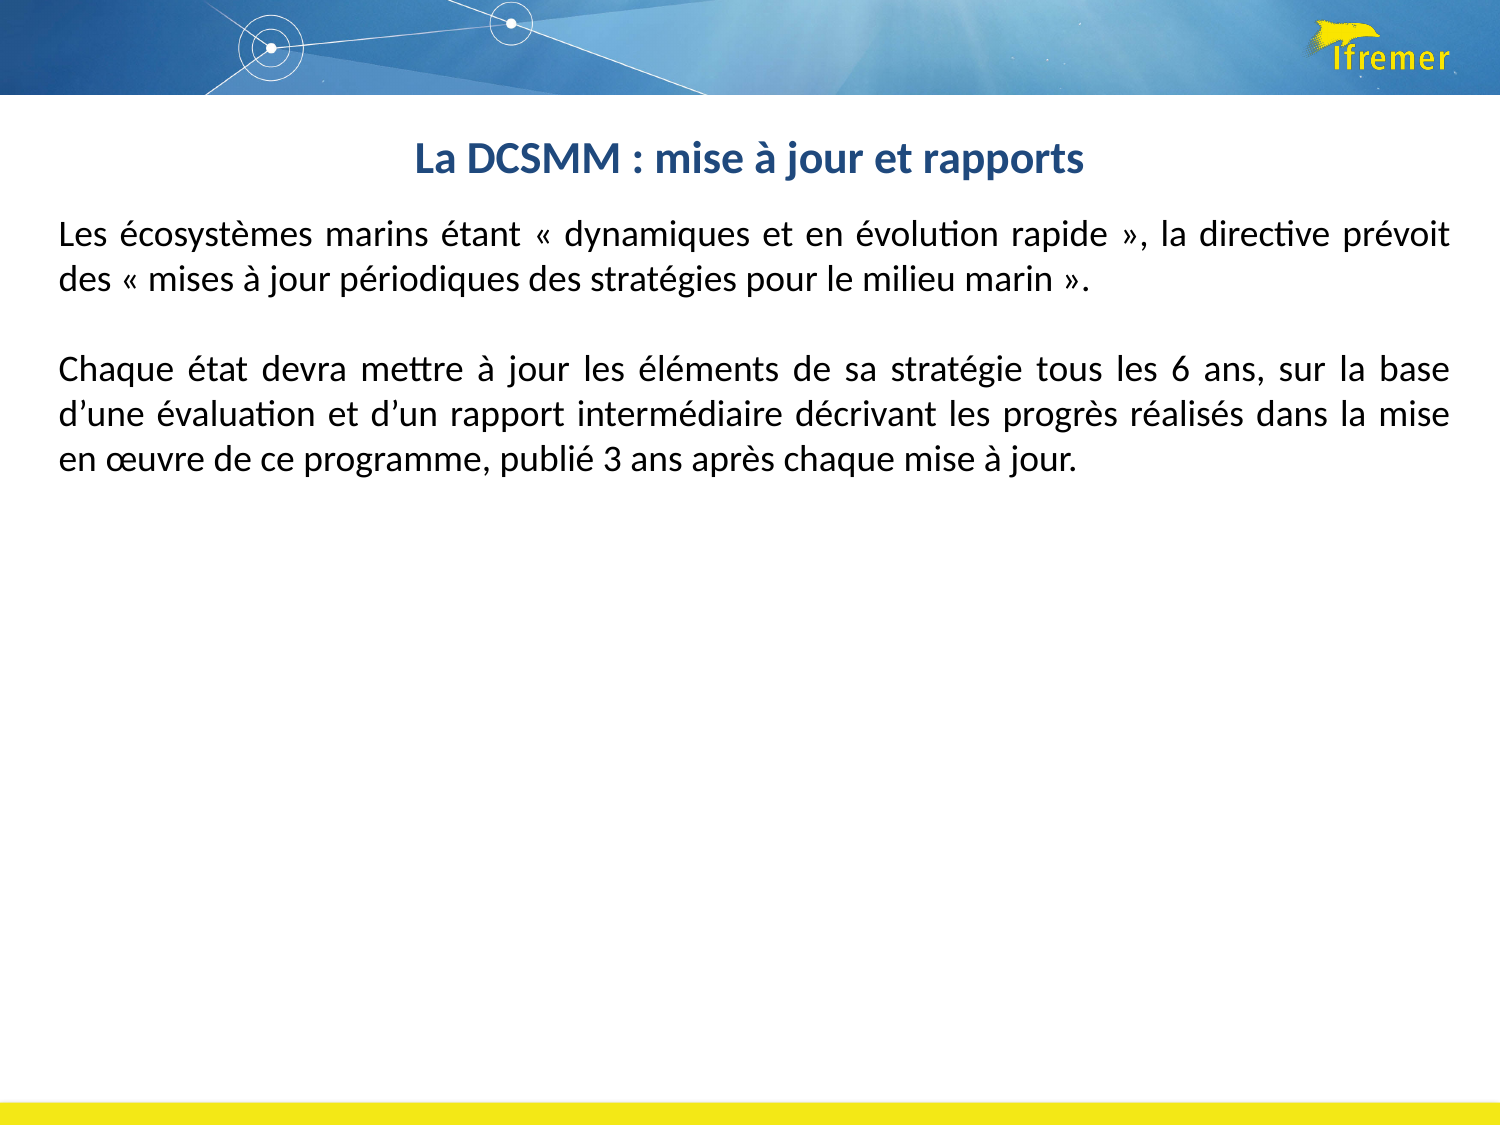

La DCSMM : mise à jour et rapports
Les écosystèmes marins étant « dynamiques et en évolution rapide », la directive prévoit des « mises à jour périodiques des stratégies pour le milieu marin ».

Chaque état devra mettre à jour les éléments de sa stratégie tous les 6 ans, sur la base d’une évaluation et d’un rapport intermédiaire décrivant les progrès réalisés dans la mise en œuvre de ce programme, publié 3 ans après chaque mise à jour.